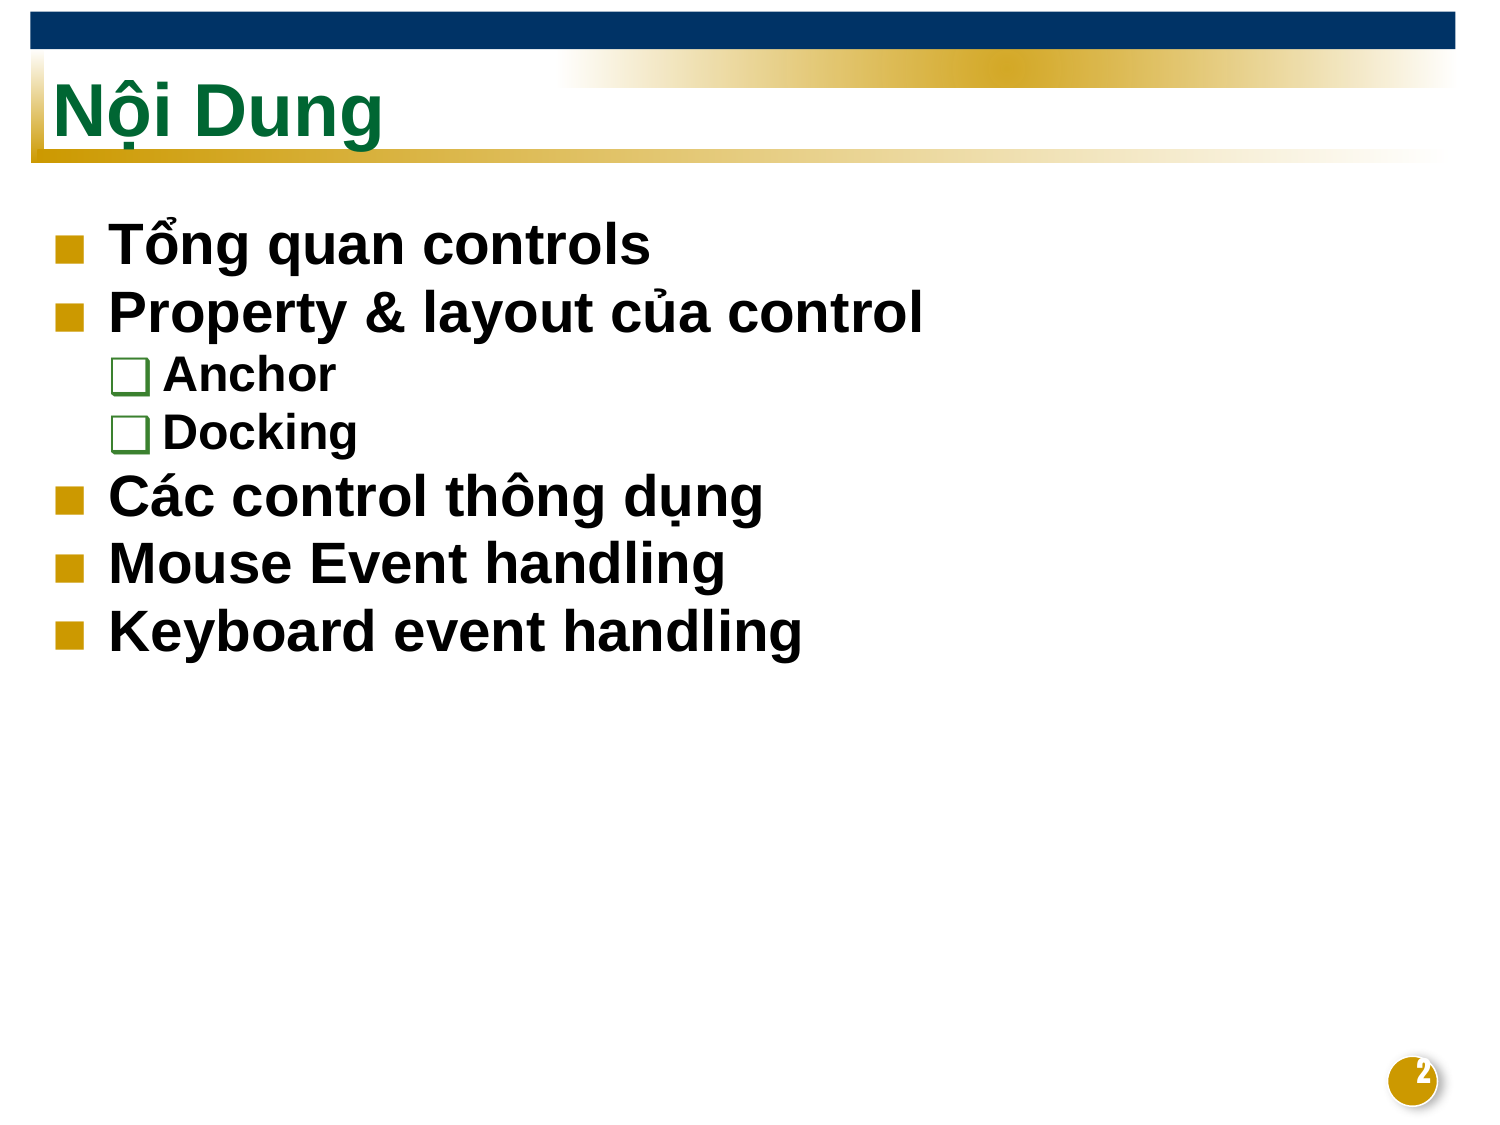

# Nội Dung
Tổng quan controls
Property & layout của control
Anchor
Docking
Các control thông dụng
Mouse Event handling
Keyboard event handling
2